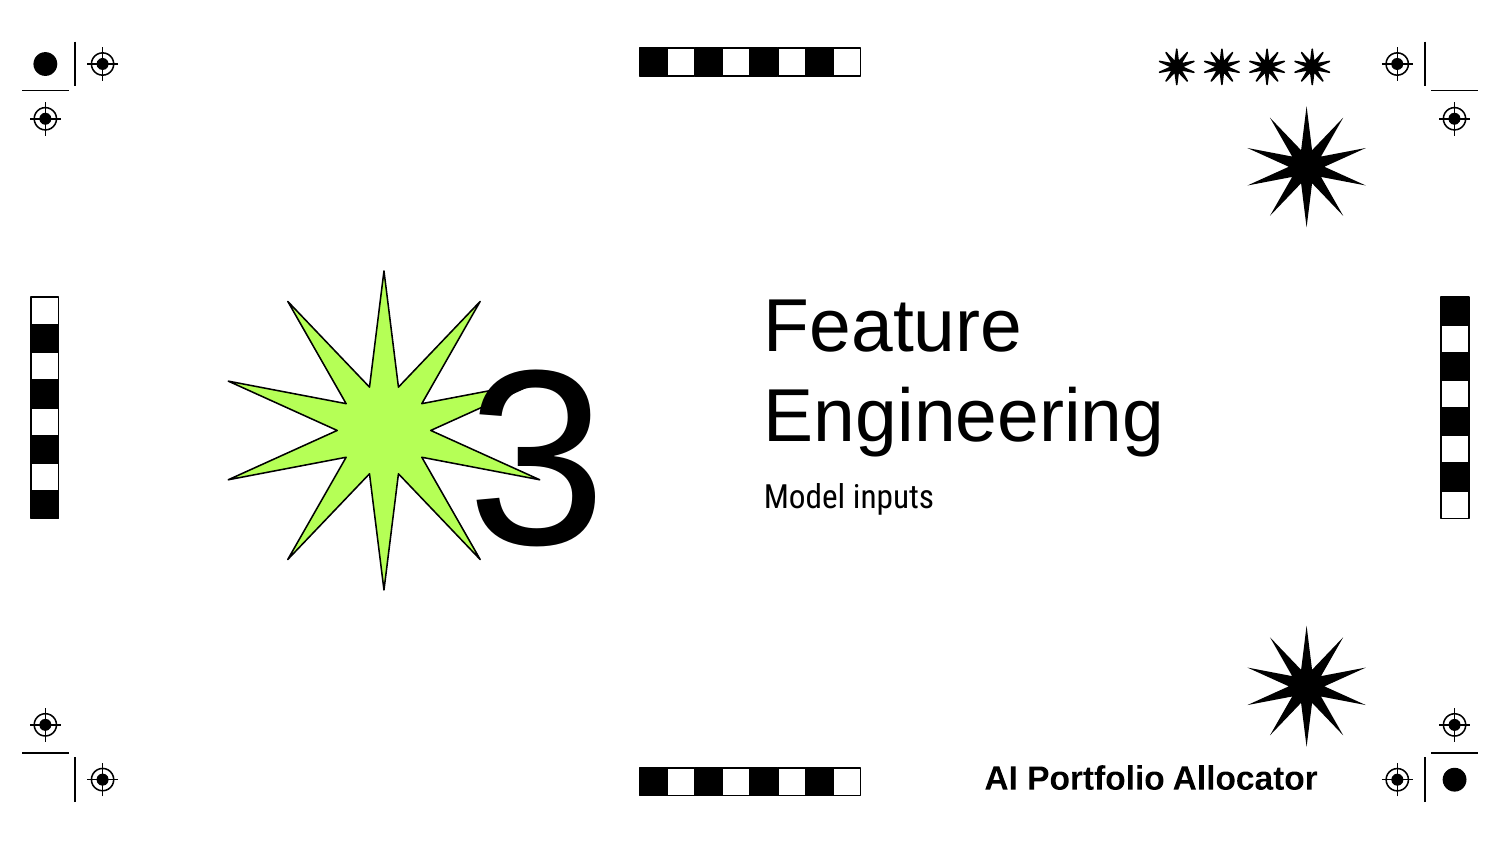

# Feature Engineering
3
Model inputs

AI Portfolio Allocator